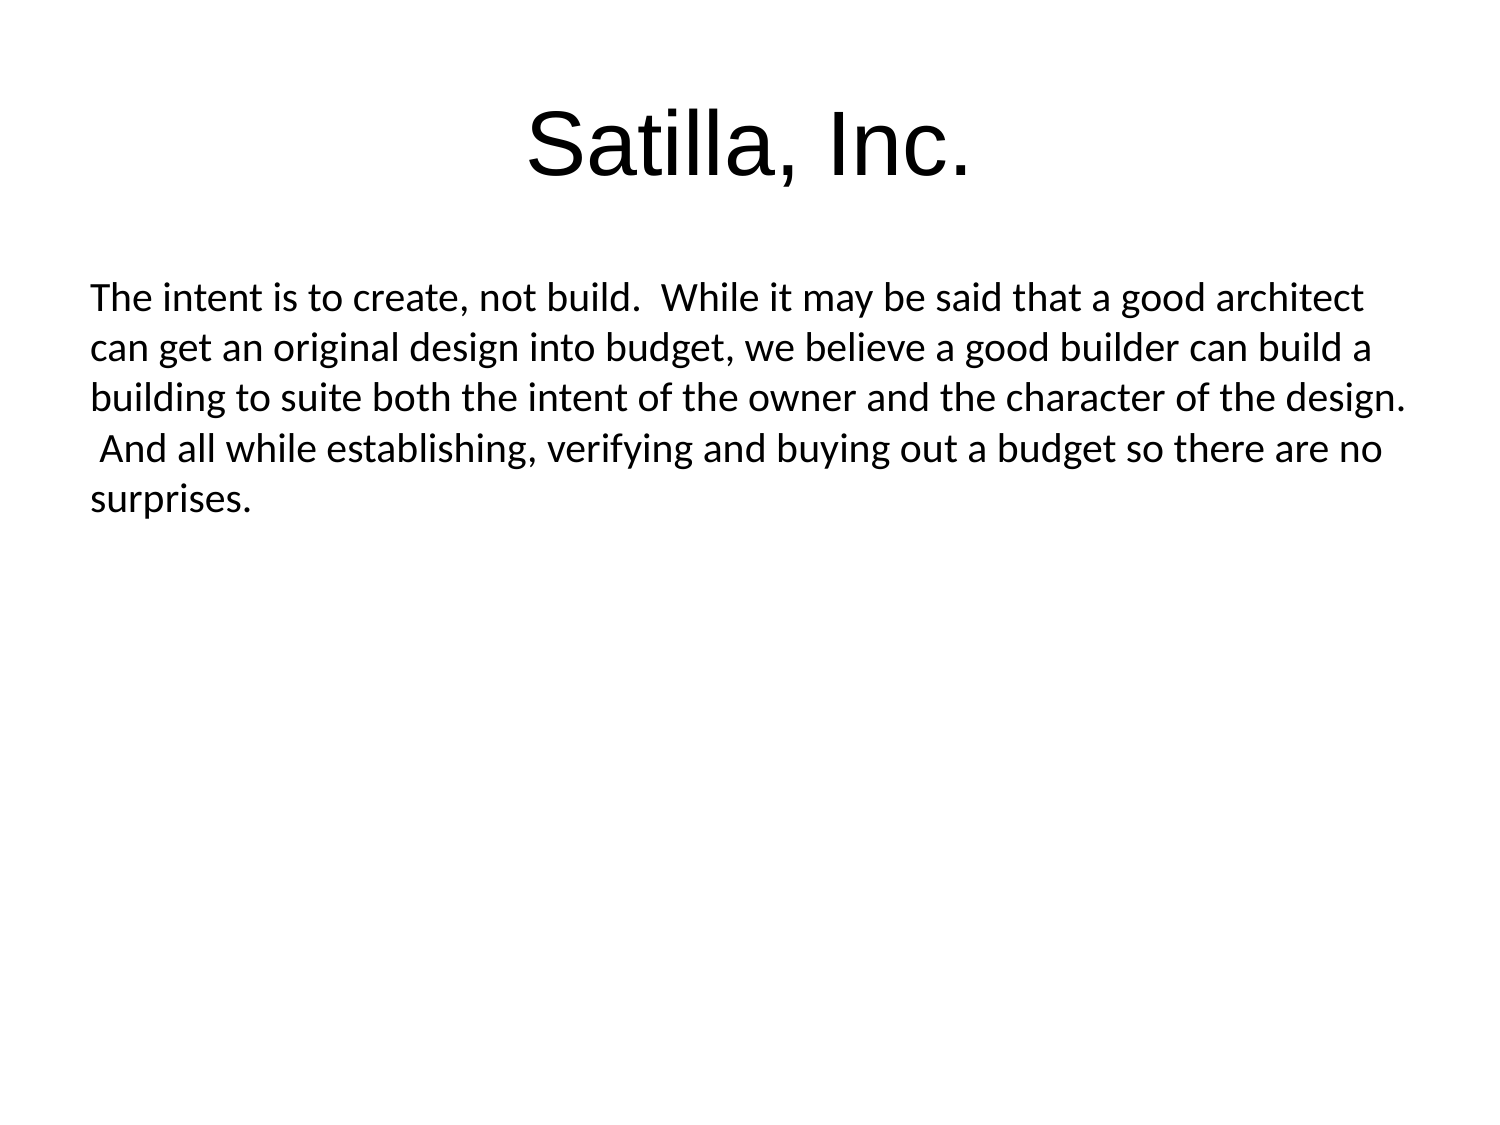

# Satilla, Inc.
The intent is to create, not build.  While it may be said that a good architect can get an original design into budget, we believe a good builder can build a building to suite both the intent of the owner and the character of the design.  And all while establishing, verifying and buying out a budget so there are no surprises.